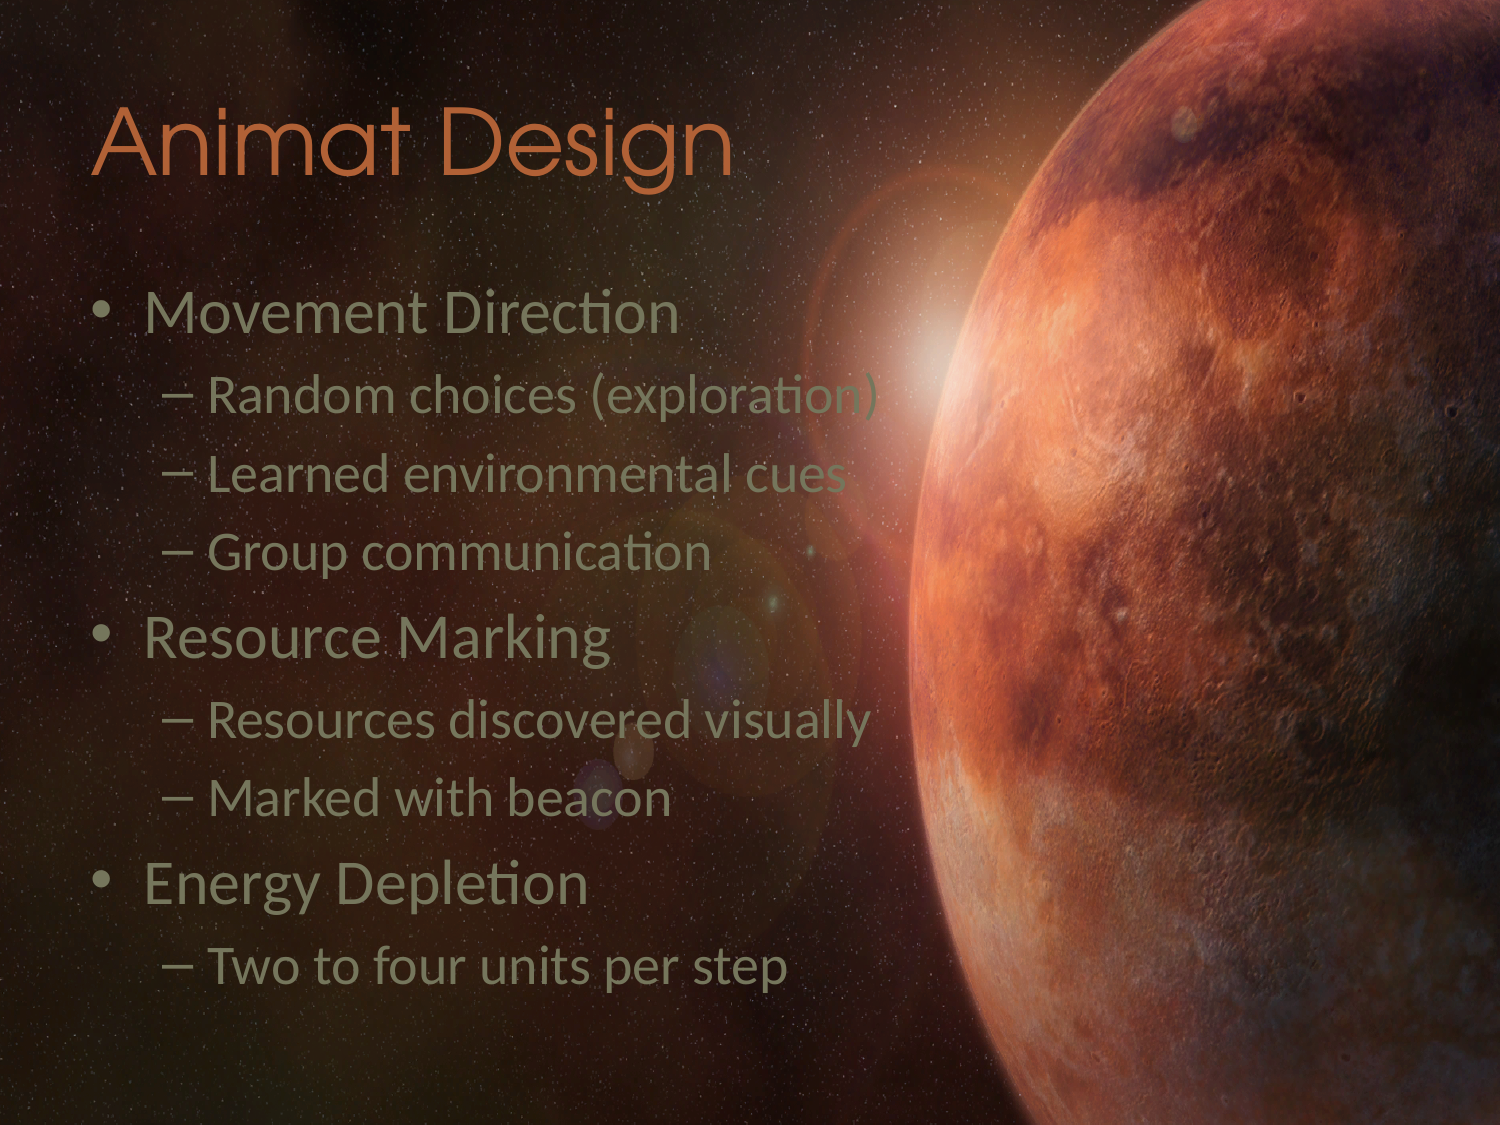

# Animat Design
Movement Direction
Random choices (exploration)
Learned environmental cues
Group communication
Resource Marking
Resources discovered visually
Marked with beacon
Energy Depletion
Two to four units per step